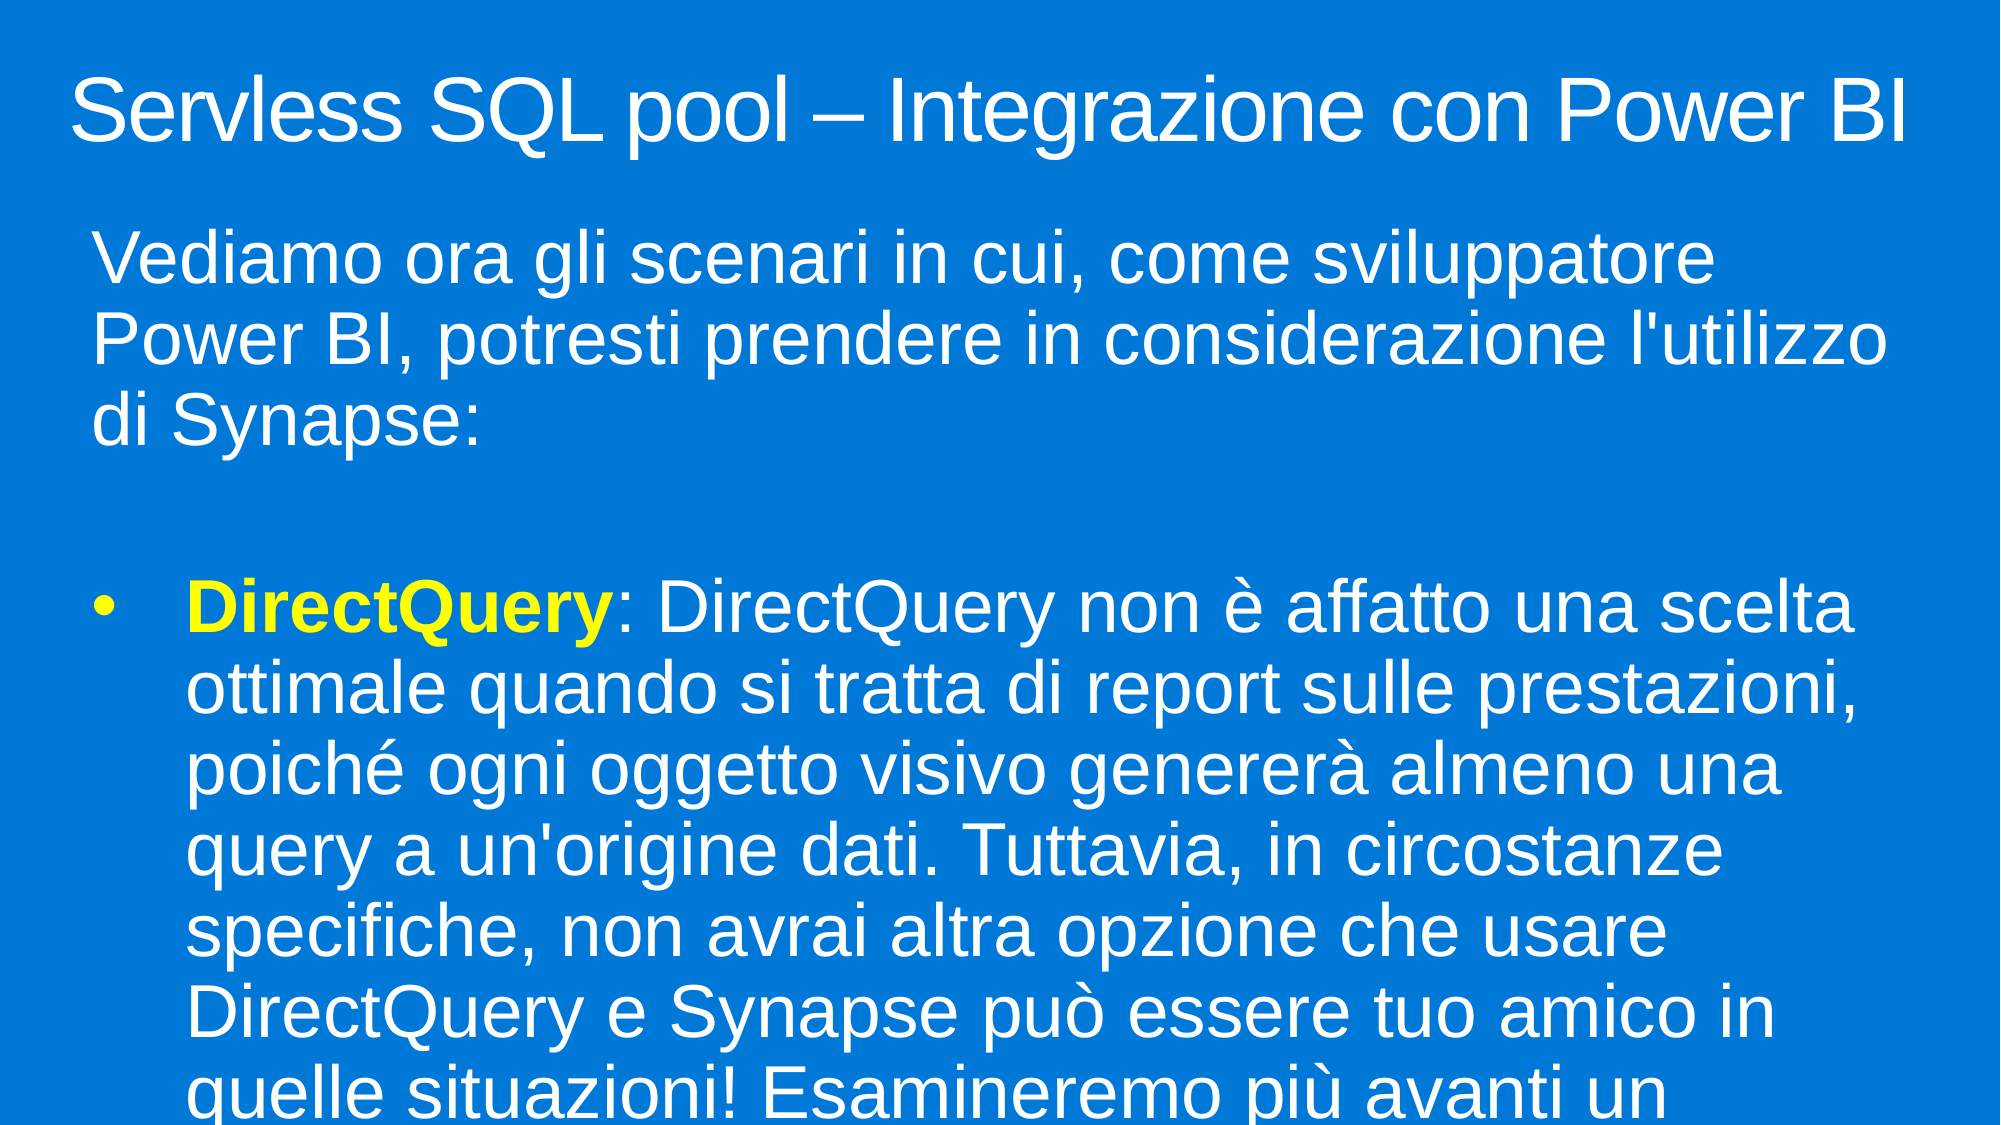

# Servless SQL pool – Integrazione con Power BI
Vediamo ora gli scenari in cui, come sviluppatore Power BI, potresti prendere in considerazione l'utilizzo di Synapse:

DirectQuery: DirectQuery non è affatto una scelta ottimale quando si tratta di report sulle prestazioni, poiché ogni oggetto visivo genererà almeno una query a un'origine dati. Tuttavia, in circostanze specifiche, non avrai altra opzione che usare DirectQuery e Synapse può essere tuo amico in quelle situazioni! Esamineremo più avanti un esempio reale di come funziona nella realtà ...
Sicurezza: se pensi all'autenticazione di Power BI tramite Azure Active Directory (AAD), che è anche uno standard consigliato per Synapse, puoi facilmente immaginare uno scenario in cui la sicurezza per le soluzioni Power BI viene gestita a livello di livello dati all'interno di Synapse. Ciò è particolarmente importante per le soluzioni Power BI che si basano sull'opzione DirectQuery, poiché potresti comunque voler implementare la sicurezza a livello di riga quando usi la modalità di importazione
Data shaping: Power BI dispone di un proprio set di strumenti per eseguire il data shaping, cosa più evidente: colonne e tabelle calcolate di Power Query, Dataflow e DAX. Tuttavia, nessuno di questi può essere paragonato alle capacità su scala aziendale per la trasformazione e la preparazione dei dati all'interno di Synapse. Per i principianti, Synapse viene fornito con Azure Data Factory, probabilmente lo strumento più potente per le attività di orchestrazione dei dati. Ciò significa che è possibile eseguire l'intero data shaping sul lato sorgente, in modo che i report di Power BI possano trarre vantaggio dall'utilizzo di soluzioni già pronte
Unica fonte di verità: probabilmente hai sentito questa frase molte volte se stai lavorando con i dati. In sostanza, questo è l'obiettivo finale che tutti miriamo a raggiungere. Poiché Synapse rappresenta, da una delle sue prospettive, il legittimo successore di Azure SQL Data Warehouse, puoi trarne vantaggio e utilizzare i dati di Synapse per i tuoi report di Power BI con la certezza che i dati provengano dalla posizione centralizzata e approvata.